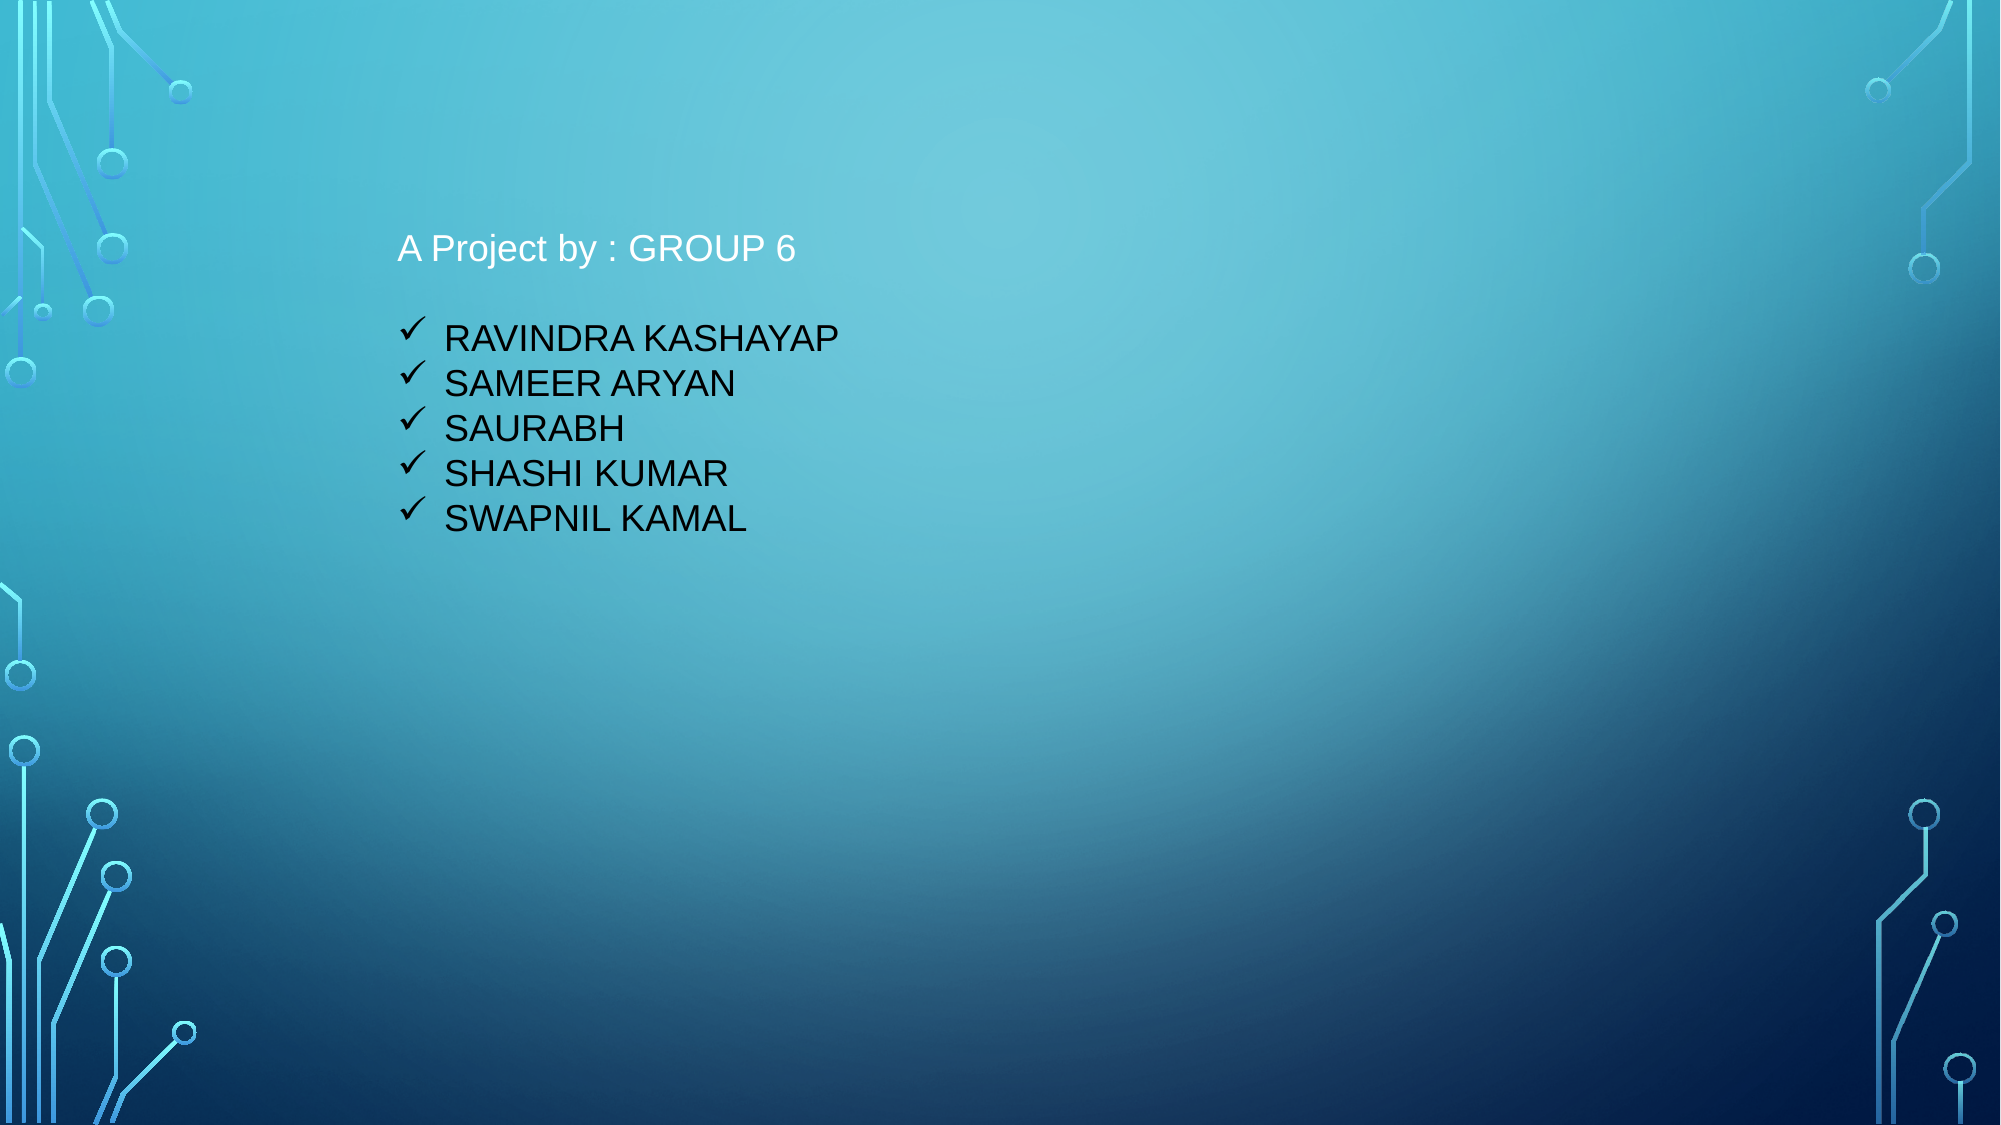

A Project by : GROUP 6

RAVINDRA KASHAYAP
SAMEER ARYAN
SAURABH
SHASHI KUMAR
SWAPNIL KAMAL